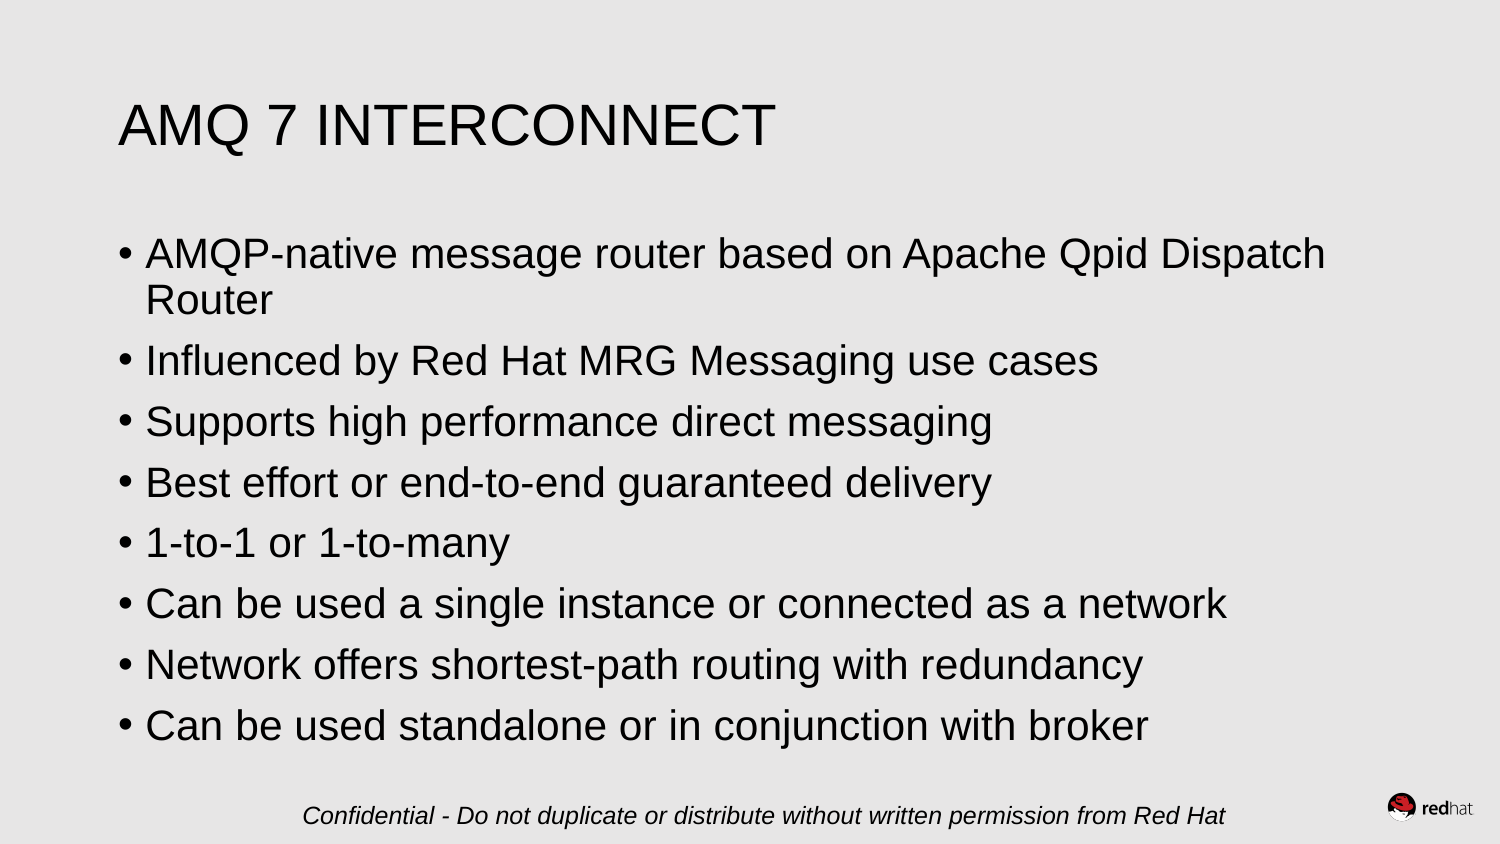

# AMQ 7 Interconnect
AMQP-native message router based on Apache Qpid Dispatch Router
Influenced by Red Hat MRG Messaging use cases
Supports high performance direct messaging
Best effort or end-to-end guaranteed delivery
1-to-1 or 1-to-many
Can be used a single instance or connected as a network
Network offers shortest-path routing with redundancy
Can be used standalone or in conjunction with broker
Confidential - Do not duplicate or distribute without written permission from Red Hat